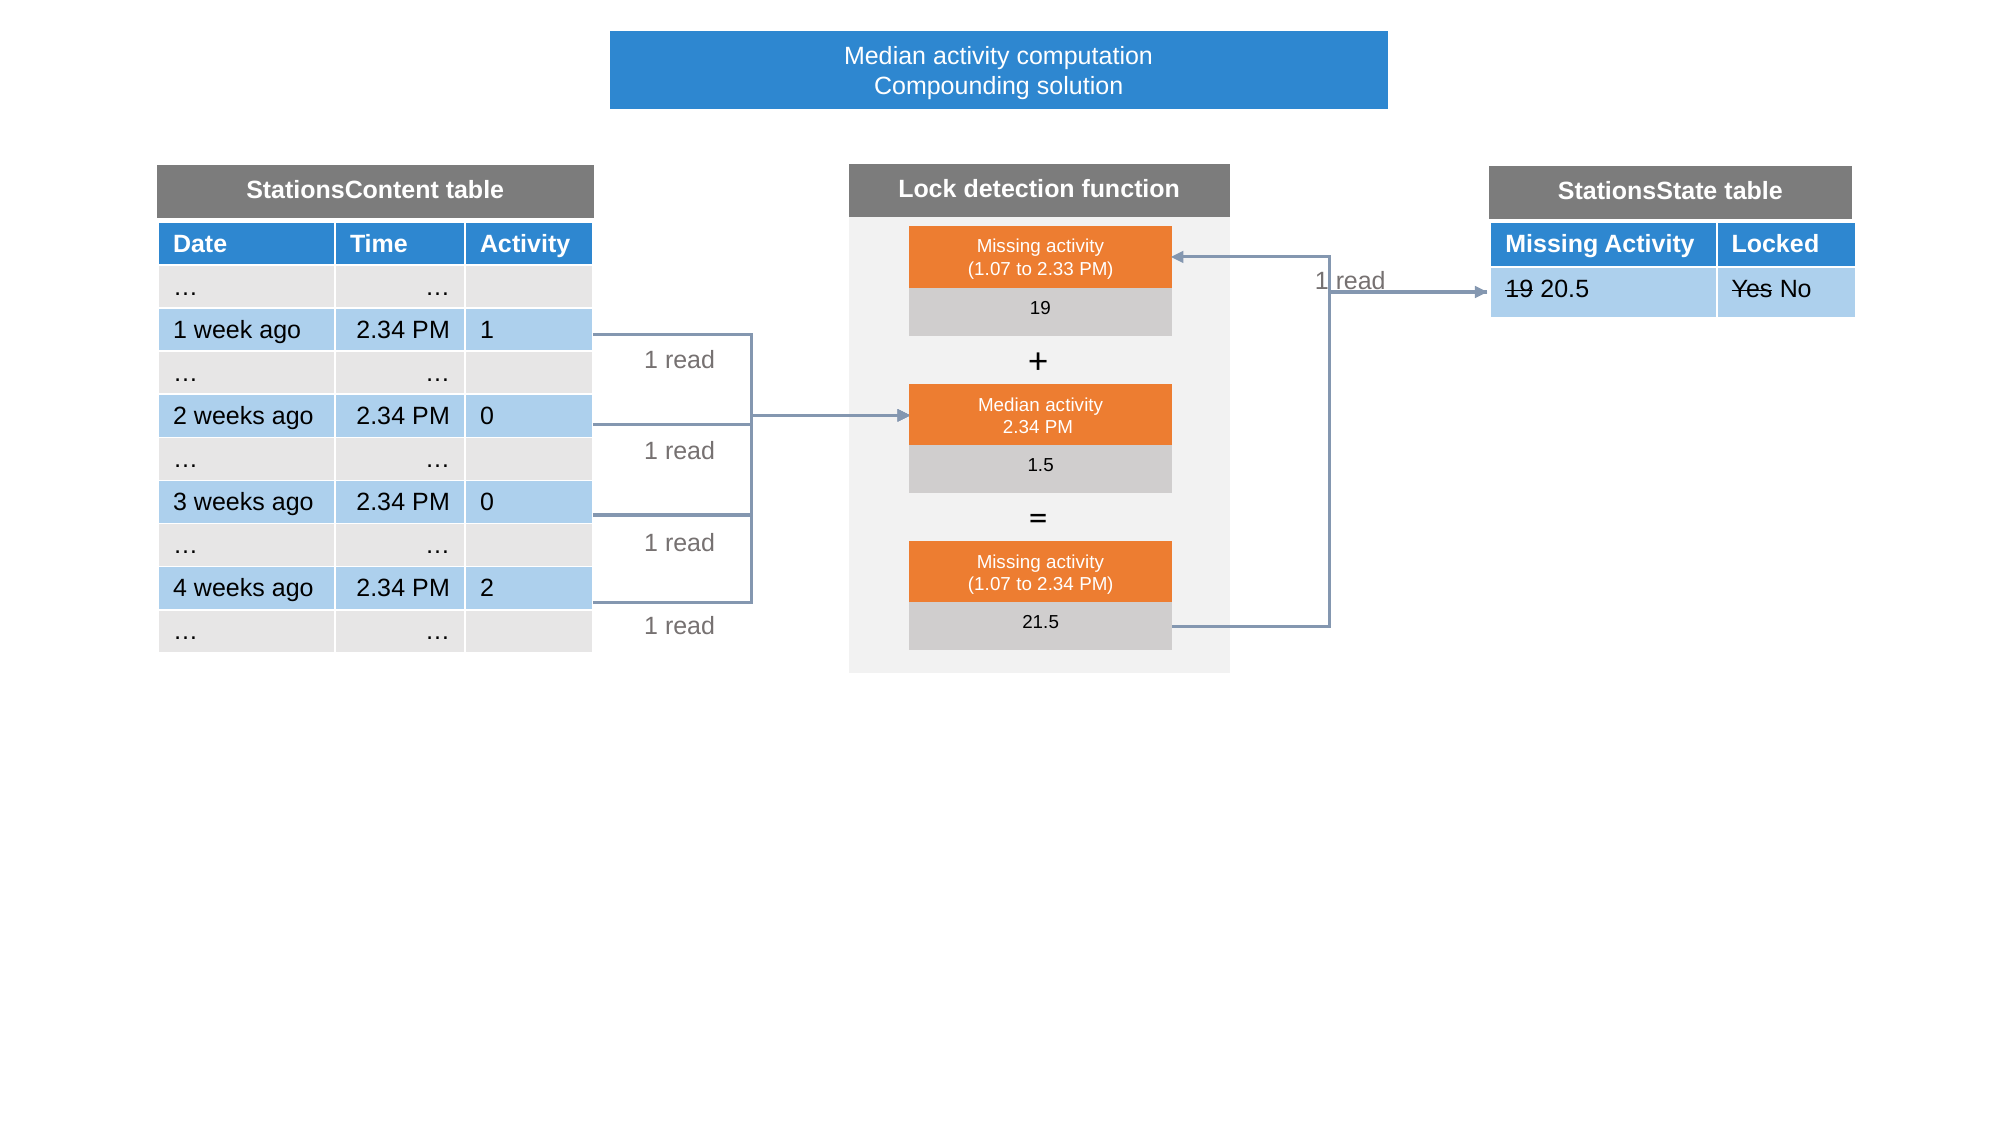

Median activity computation
Compounding solution
Lock detection function
StationsContent table
StationsState table

| Date | Time | Activity |
| --- | --- | --- |
| … | … |  |
| 1 week ago | 2.34 PM | 1 |
| … | … |  |
| 2 weeks ago | 2.34 PM | 0 |
| … | … |  |
| 3 weeks ago | 2.34 PM | 0 |
| … | … |  |
| 4 weeks ago | 2.34 PM | 2 |
| … | … |  |
| Missing Activity | Locked |
| --- | --- |
| 19 20.5 | Yes No |
Missing activity
(1.07 to 2.33 PM)

1 read
19

+
1 read
Median activity
2.34 PM

1 read
1.5
=

1 read
Missing activity
(1.07 to 2.34 PM)

1 read
21.5